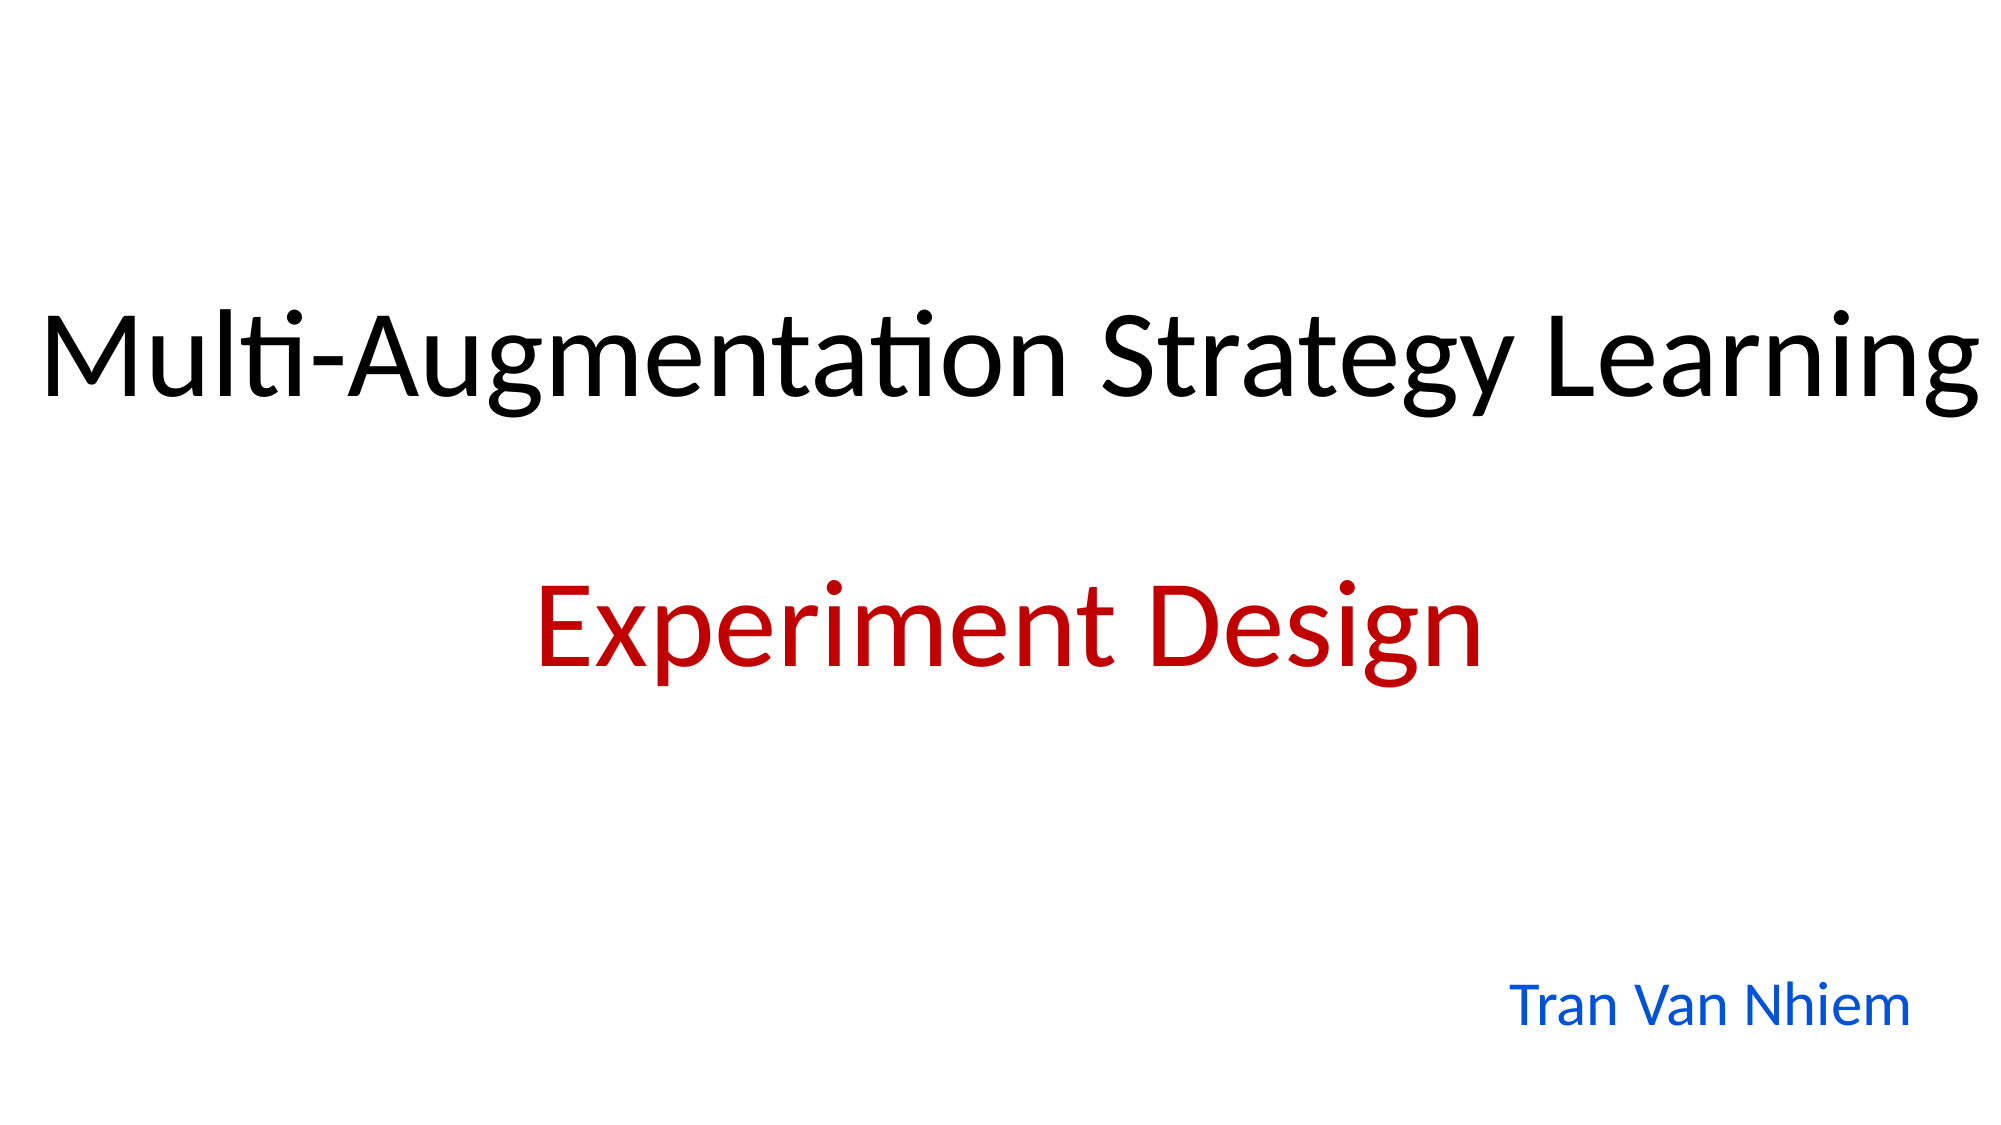

# Multi-Augmentation Strategy Learning Experiment Design
Tran Van Nhiem